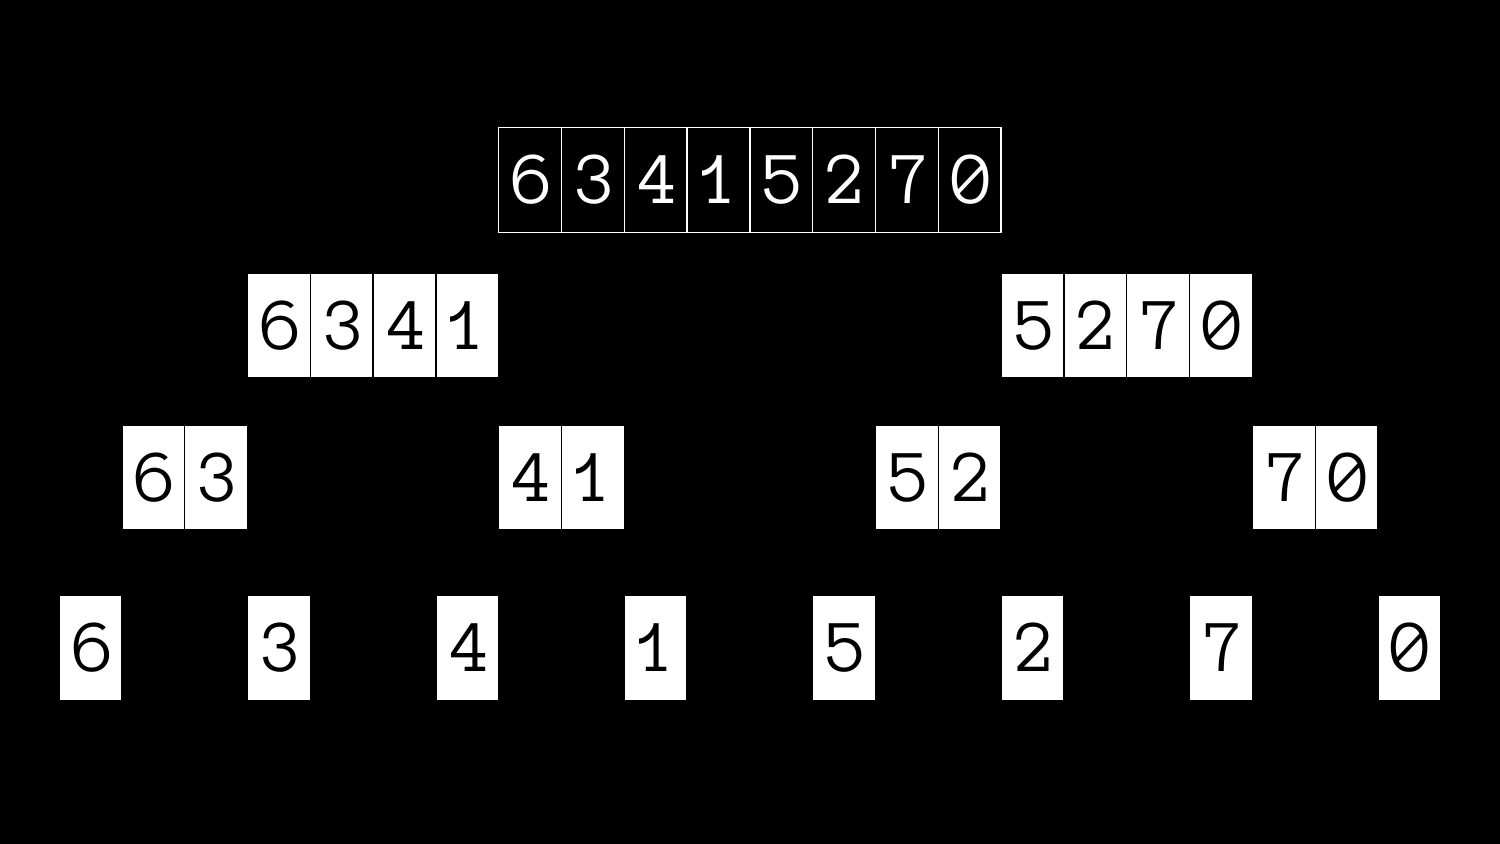

| 6 | 3 | 4 | 1 | 5 | 2 | 7 | 0 |
| --- | --- | --- | --- | --- | --- | --- | --- |
| 6 | 3 | 4 | 1 |
| --- | --- | --- | --- |
| 5 | 2 | 7 | 0 |
| --- | --- | --- | --- |
| 6 | 3 |
| --- | --- |
| 4 | 1 |
| --- | --- |
| 5 | 2 |
| --- | --- |
| 7 | 0 |
| --- | --- |
| 6 |
| --- |
| 3 |
| --- |
| 4 |
| --- |
| 1 |
| --- |
| 5 |
| --- |
| 2 |
| --- |
| 7 |
| --- |
| 0 |
| --- |